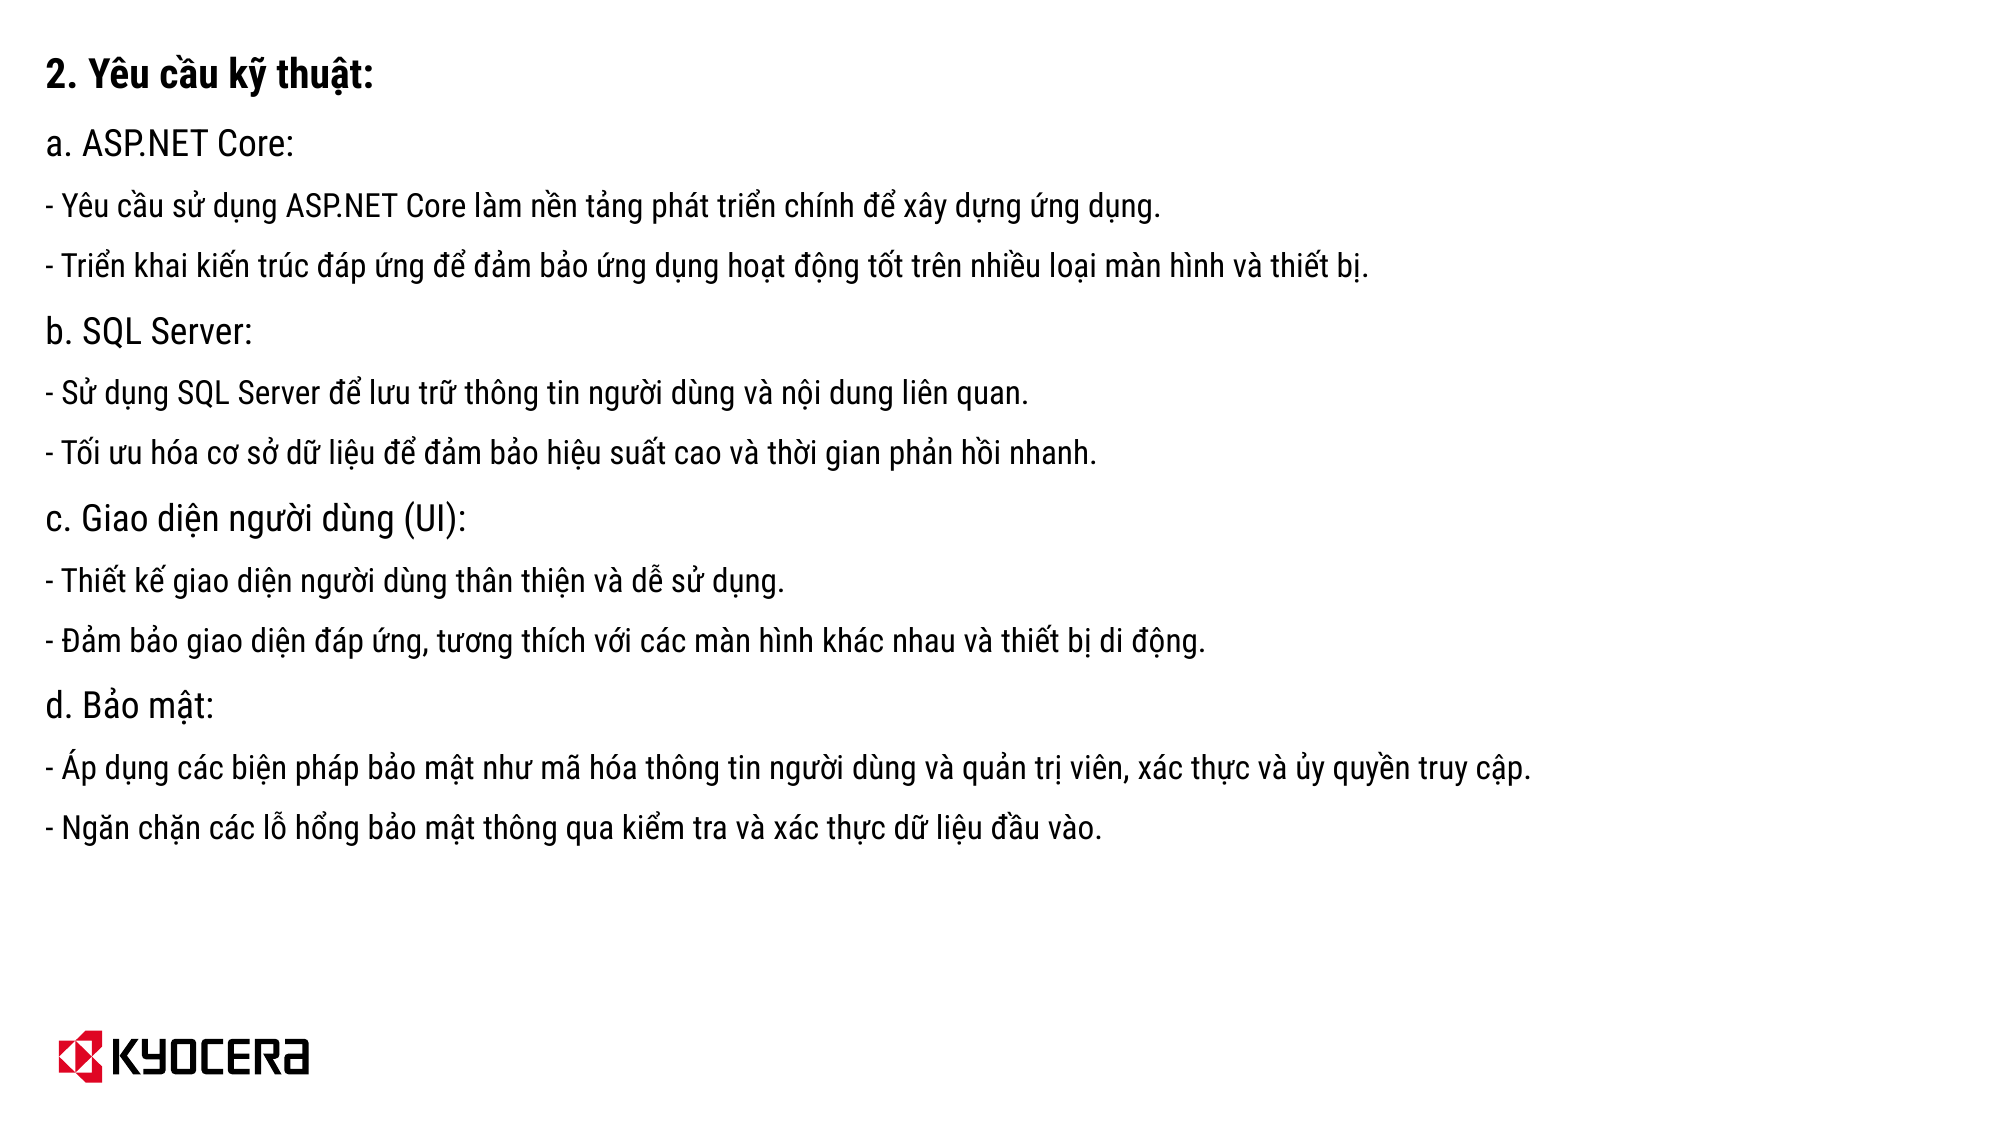

2. Yêu cầu kỹ thuật:
a. ASP.NET Core:
- Yêu cầu sử dụng ASP.NET Core làm nền tảng phát triển chính để xây dựng ứng dụng.
- Triển khai kiến trúc đáp ứng để đảm bảo ứng dụng hoạt động tốt trên nhiều loại màn hình và thiết bị.
b. SQL Server:
- Sử dụng SQL Server để lưu trữ thông tin người dùng và nội dung liên quan.
- Tối ưu hóa cơ sở dữ liệu để đảm bảo hiệu suất cao và thời gian phản hồi nhanh.
c. Giao diện người dùng (UI):
- Thiết kế giao diện người dùng thân thiện và dễ sử dụng.
- Đảm bảo giao diện đáp ứng, tương thích với các màn hình khác nhau và thiết bị di động.
d. Bảo mật:
- Áp dụng các biện pháp bảo mật như mã hóa thông tin người dùng và quản trị viên, xác thực và ủy quyền truy cập.
- Ngăn chặn các lỗ hổng bảo mật thông qua kiểm tra và xác thực dữ liệu đầu vào.